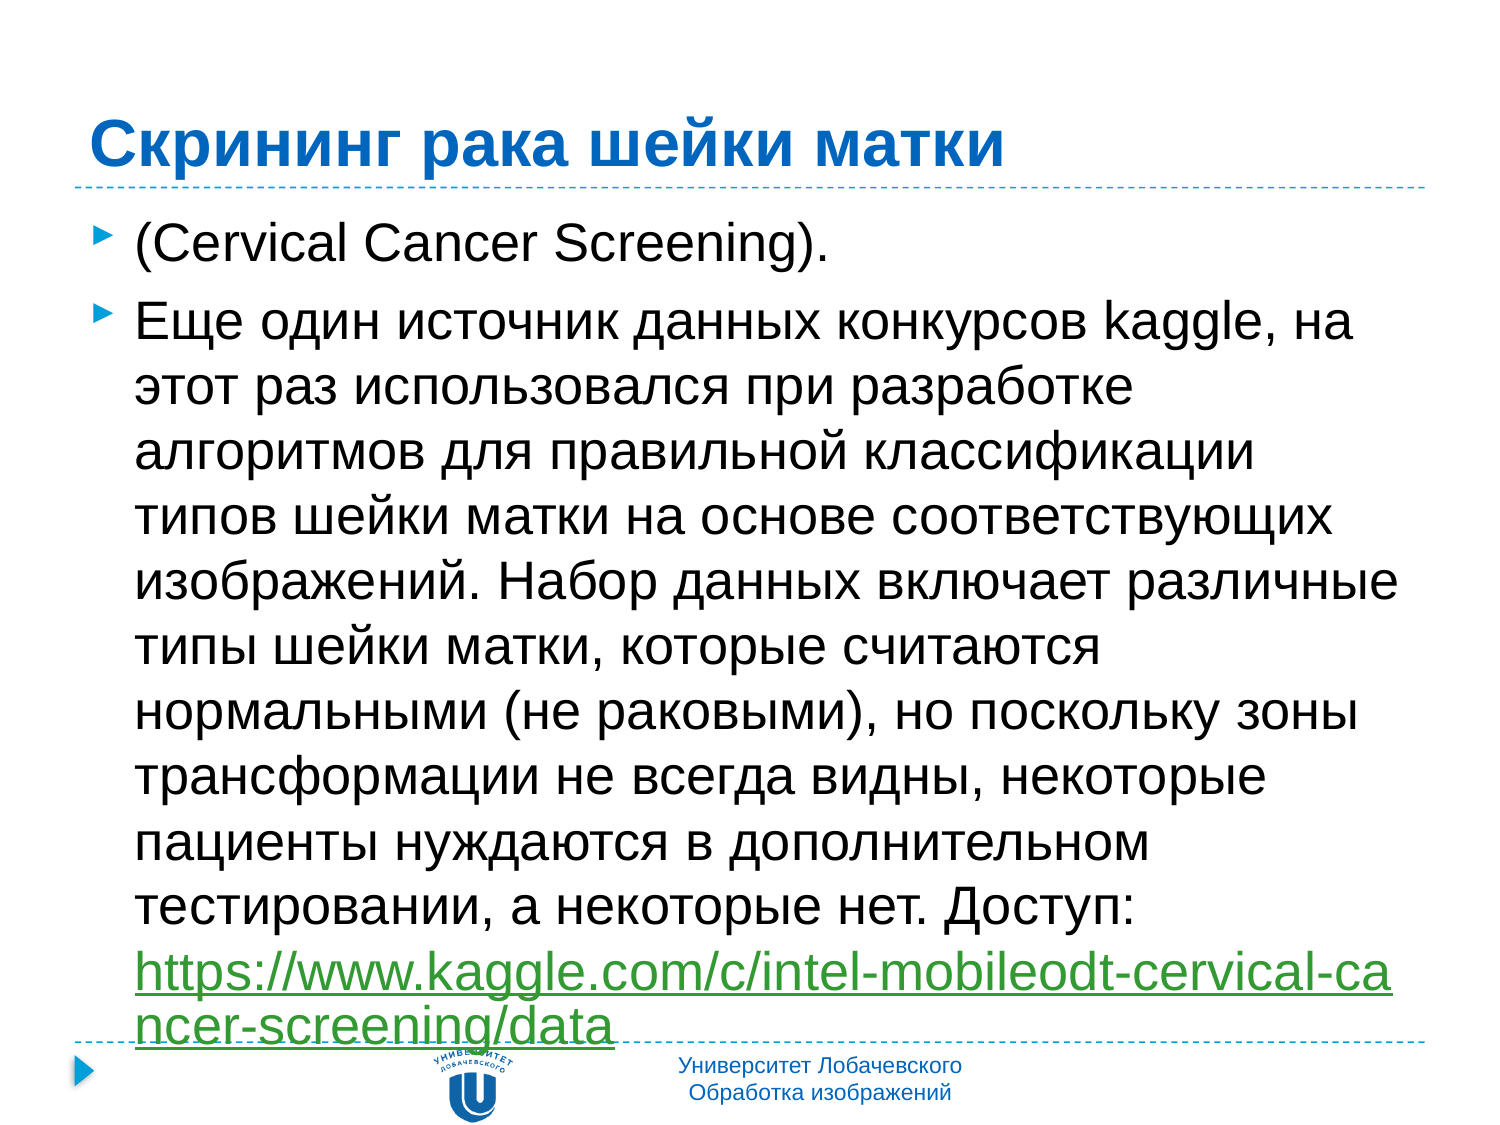

# Скрининг рака шейки матки
(Cervical Cancer Screening).
Еще один источник данных конкурсов kaggle, на этот раз использовался при разработке алгоритмов для правильной классификации типов шейки матки на основе соответствующих изображений. Набор данных включает различные типы шейки матки, которые считаются нормальными (не раковыми), но поскольку зоны трансформации не всегда видны, некоторые пациенты нуждаются в дополнительном тестировании, а некоторые нет. Доступ: https://www.kaggle.com/c/intel-mobileodt-cervical-cancer-screening/data
34
Университет Лобачевского
Обработка изображений